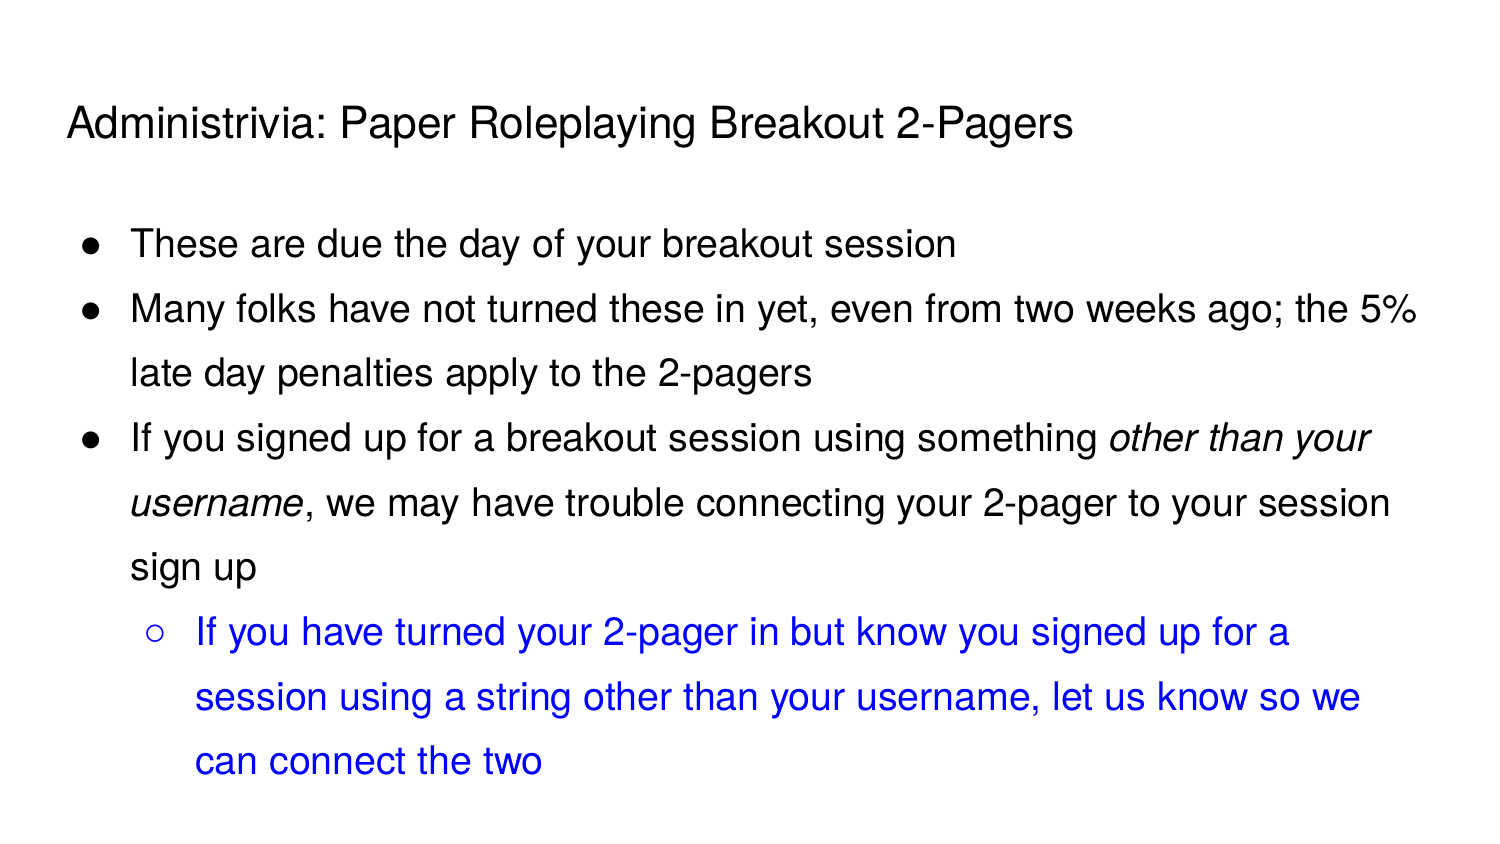

# Administrivia: Paper Roleplaying Breakout 2-Pagers
These are due the day of your breakout session
Many folks have not turned these in yet, even from two weeks ago; the 5% late day penalties apply to the 2-pagers
If you signed up for a breakout session using something other than your username, we may have trouble connecting your 2-pager to your session sign up
If you have turned your 2-pager in but know you signed up for a session using a string other than your username, let us know so we can connect the two